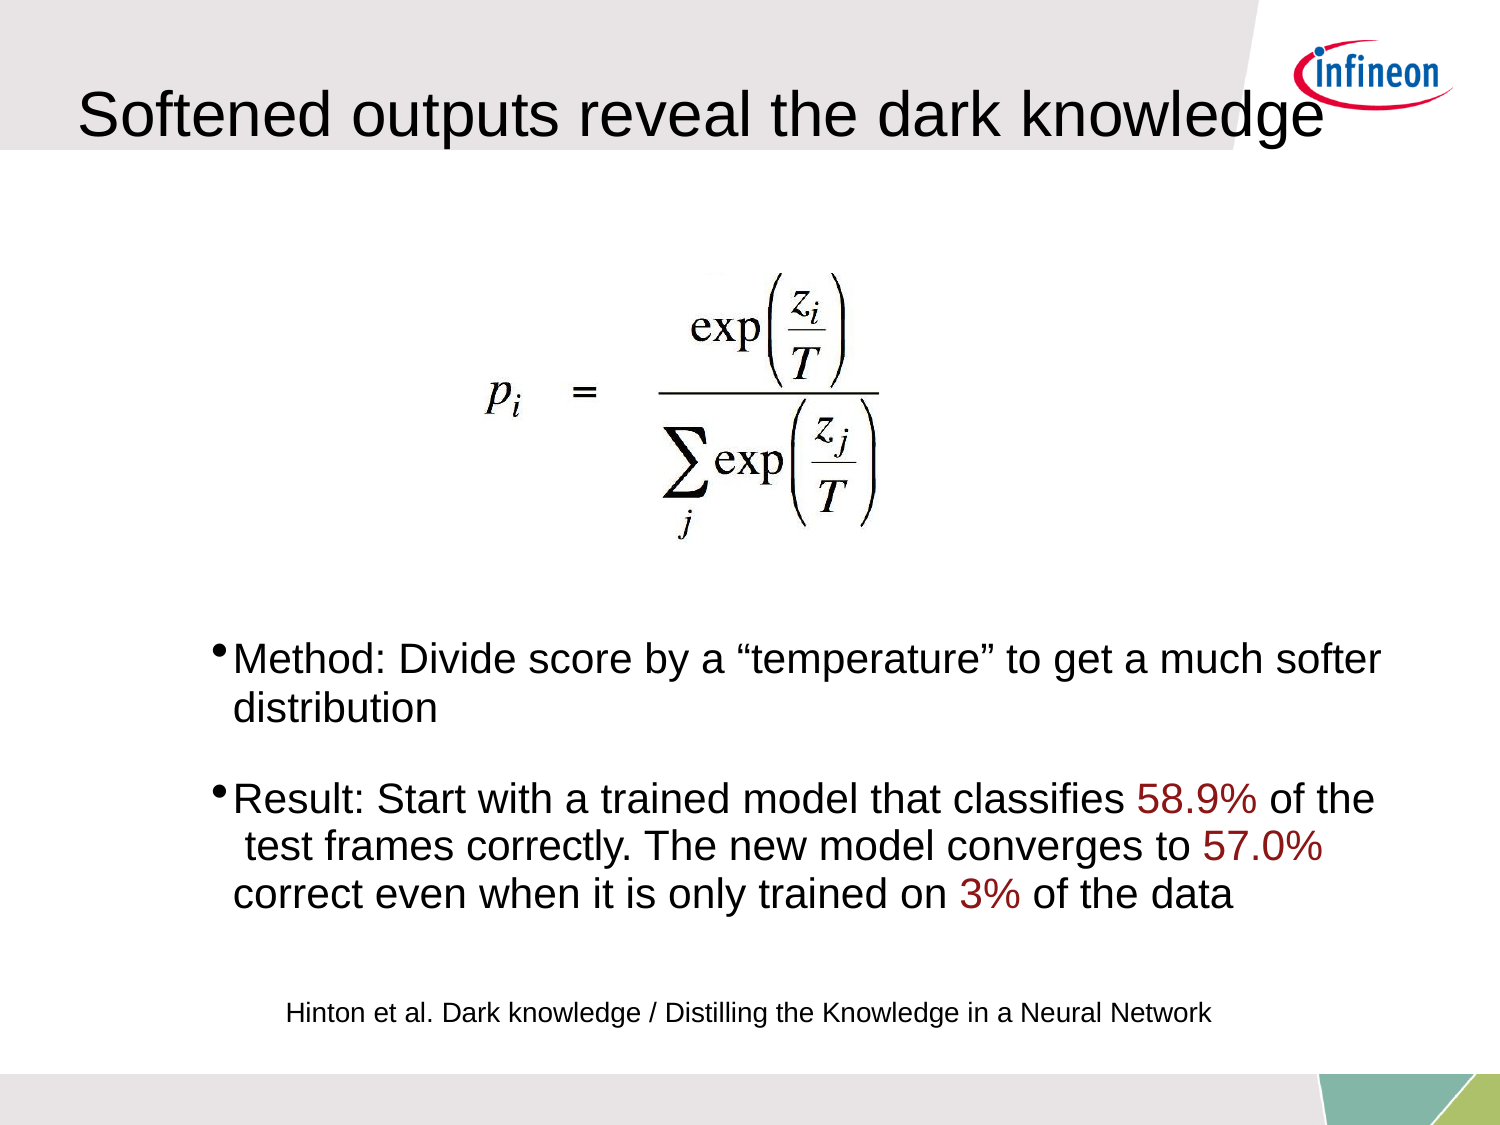

# Softened outputs reveal the dark knowledge

Method: Divide score by a “temperature” to get a much softer
distribution

Result: Start with a trained model that classifies 58.9% of the  test frames correctly. The new model converges to 57.0%  correct even when it is only trained on 3% of the data
Hinton et al. Dark knowledge / Distilling the Knowledge in a Neural Network